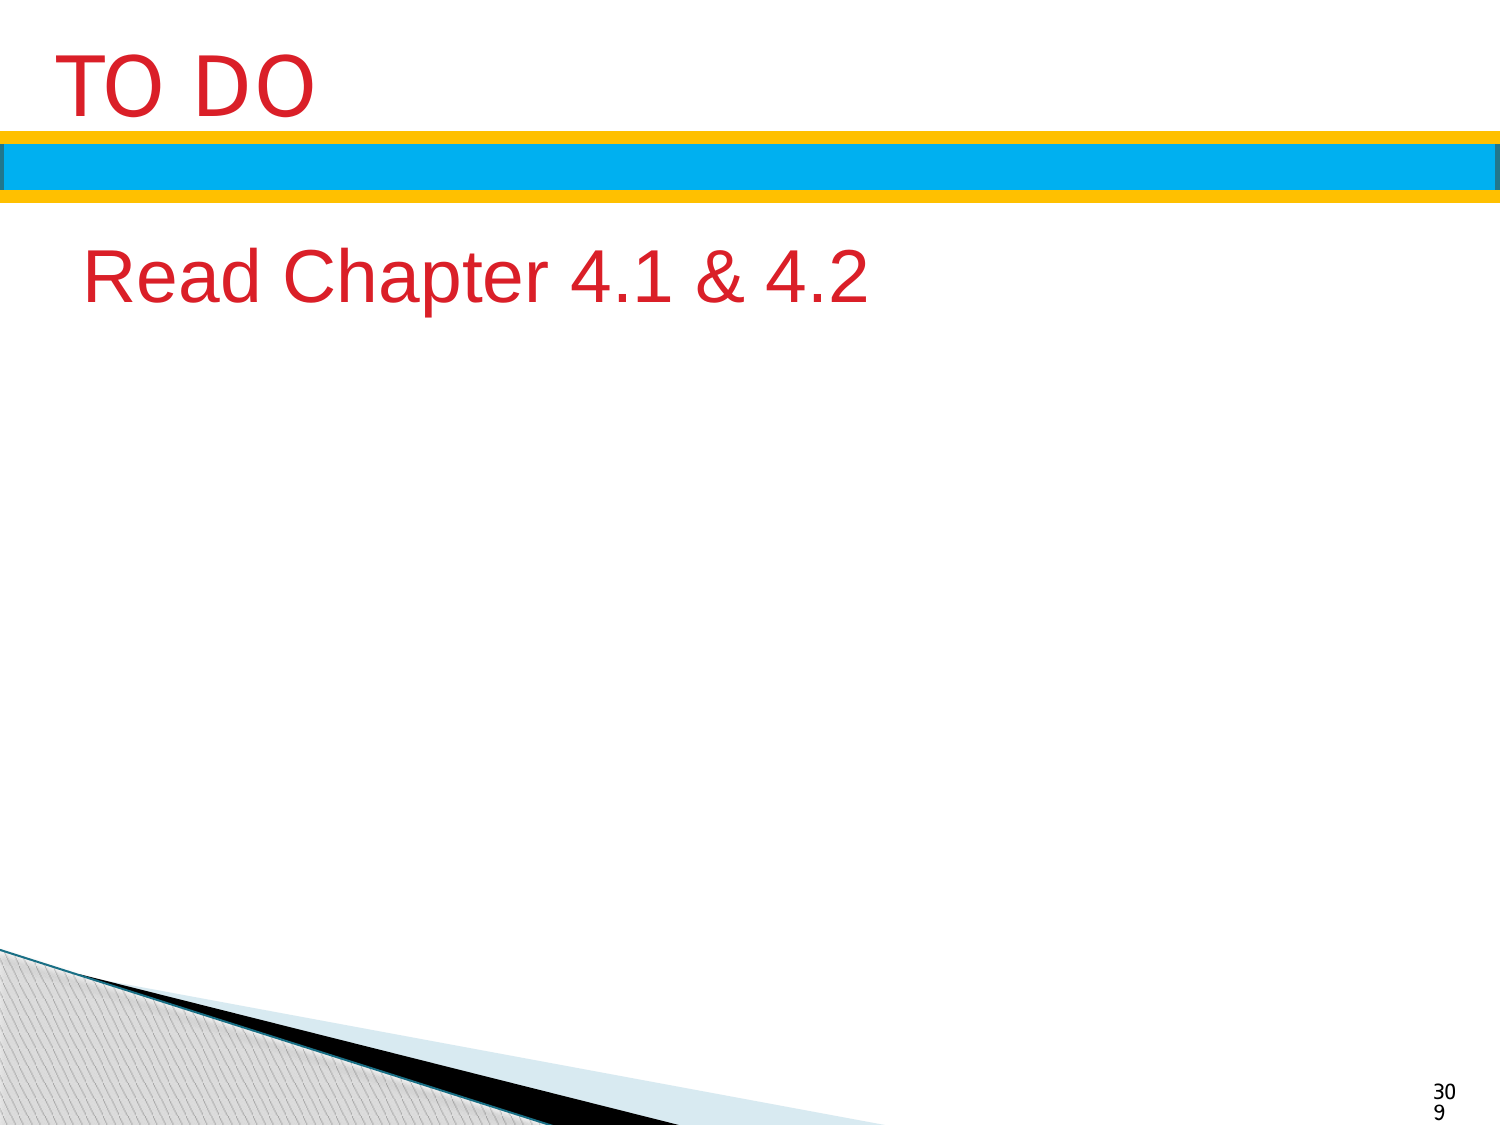

# TO DO

Read Chapter 4.1 & 4.2
309